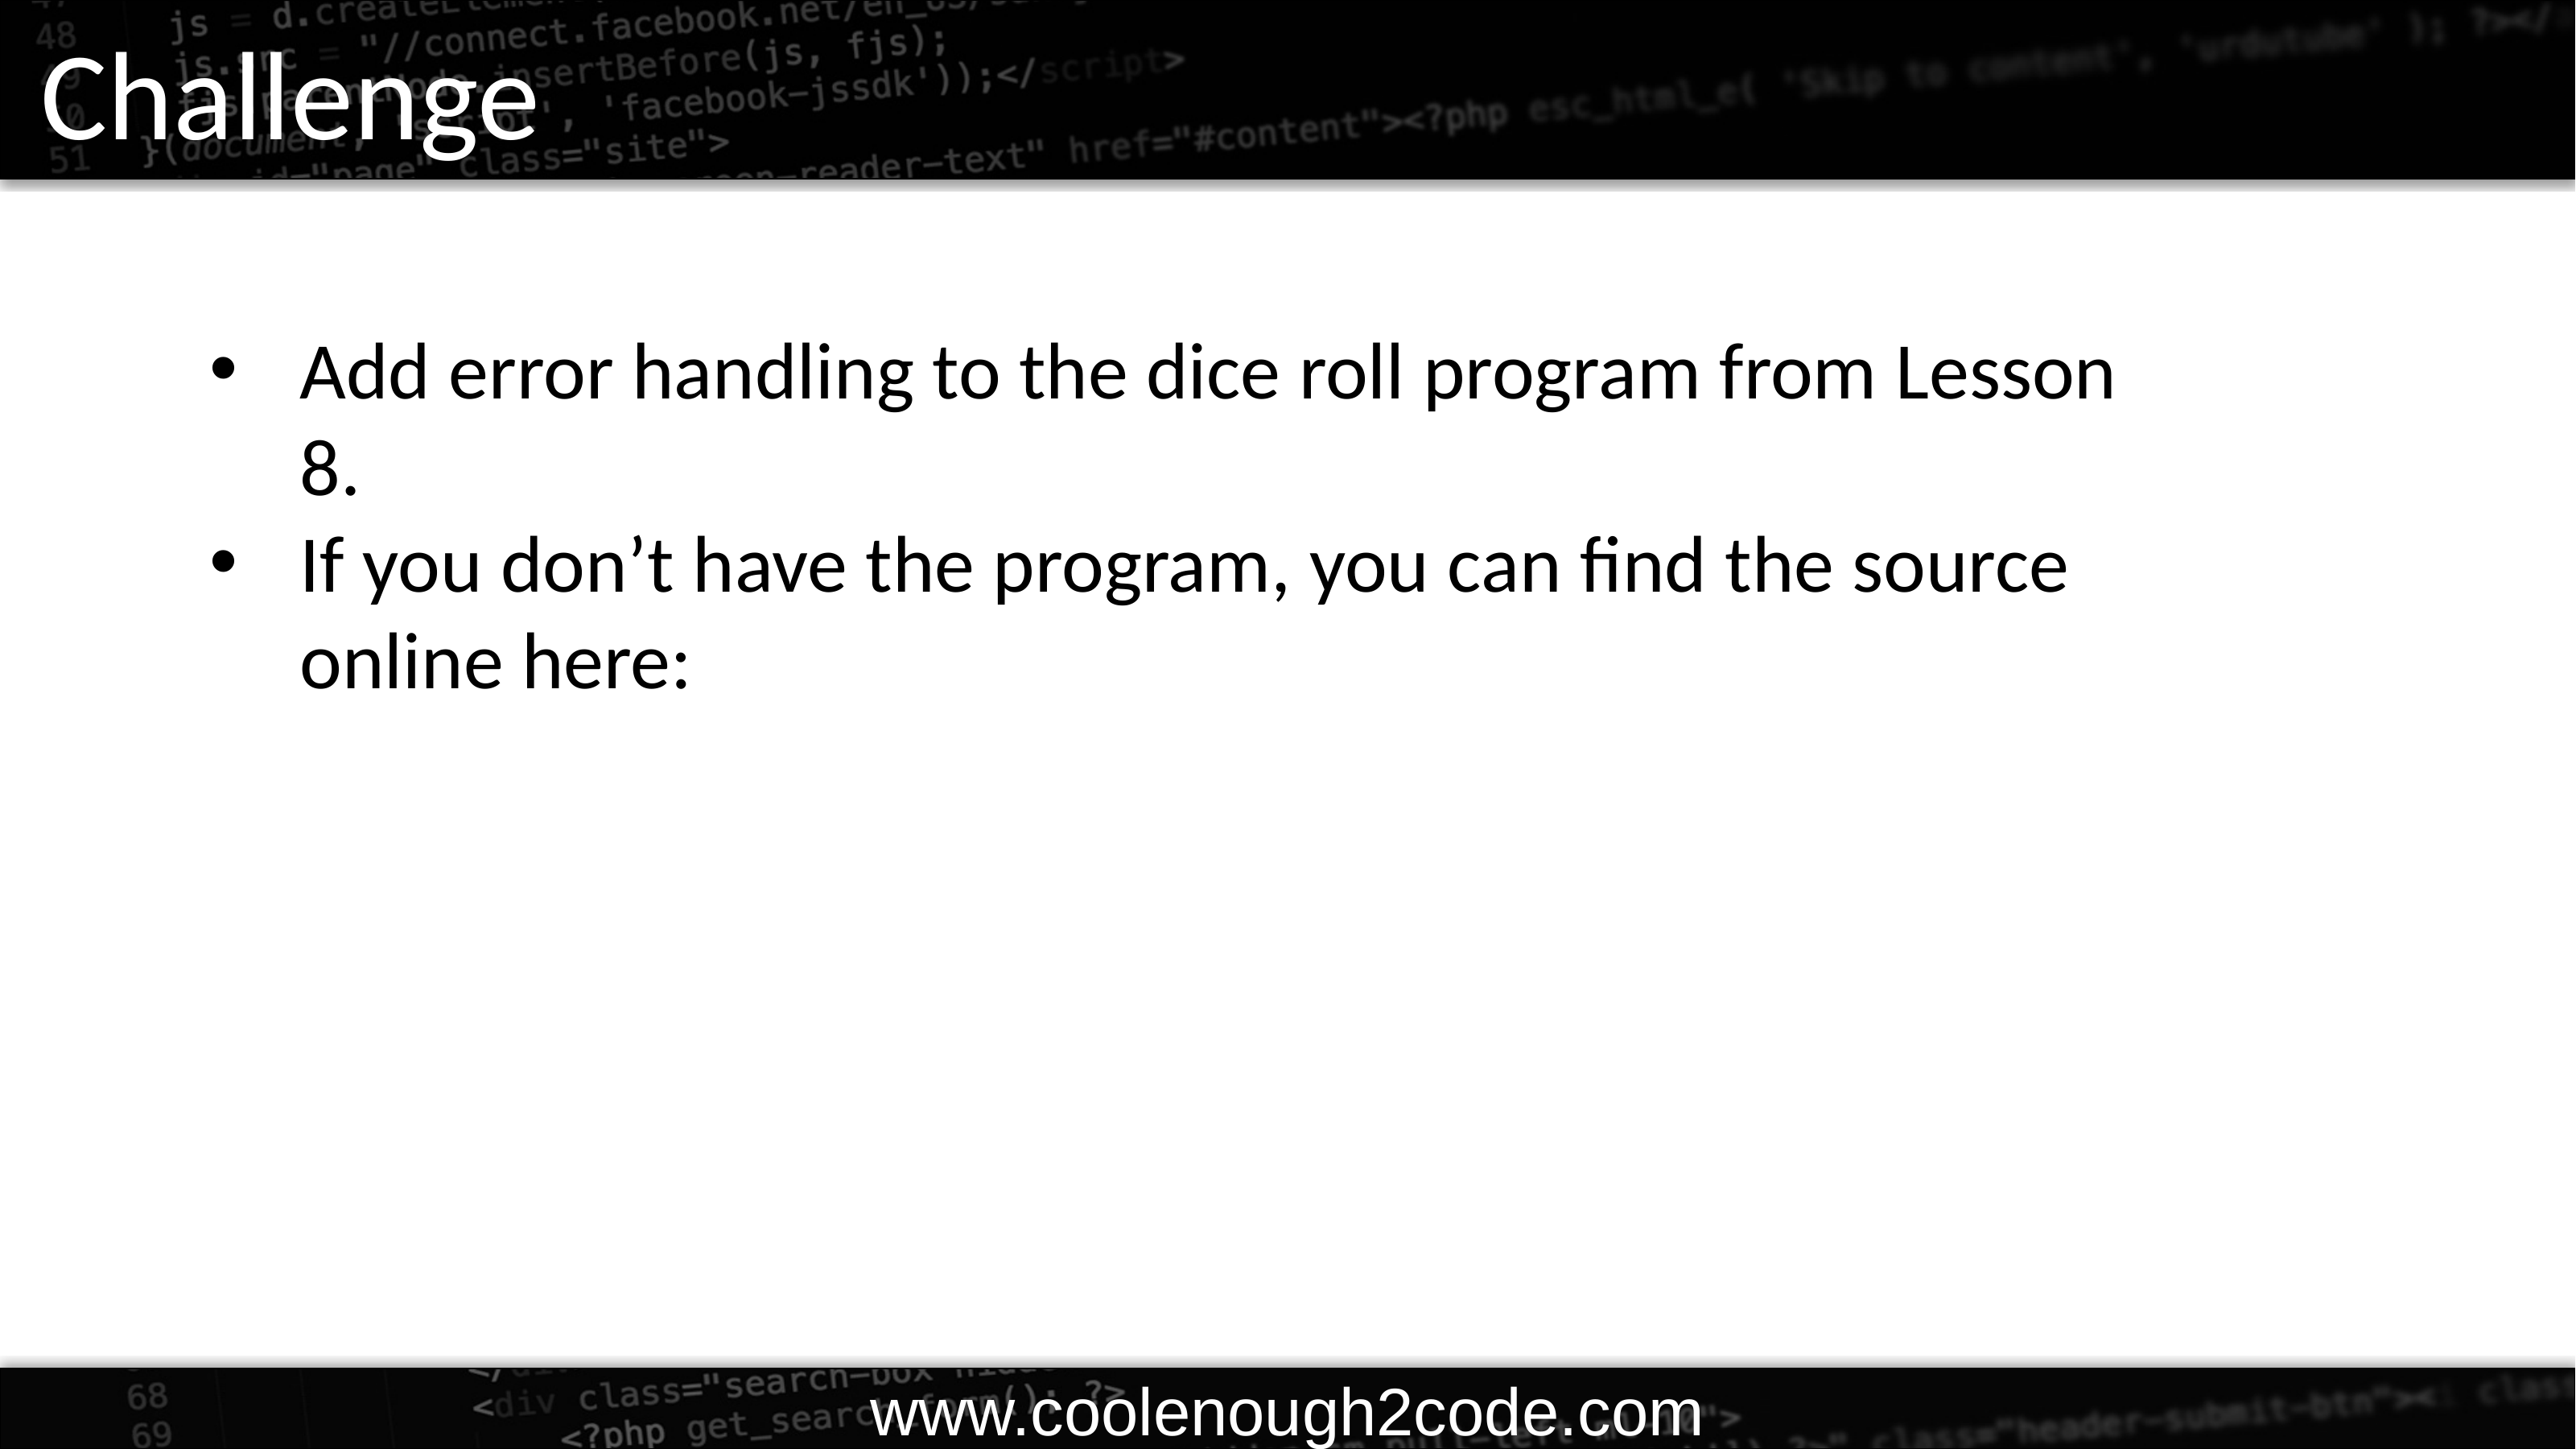

Challenge
Add error handling to the dice roll program from Lesson 8.
If you don’t have the program, you can find the source online here:

www.coolenough2code.com